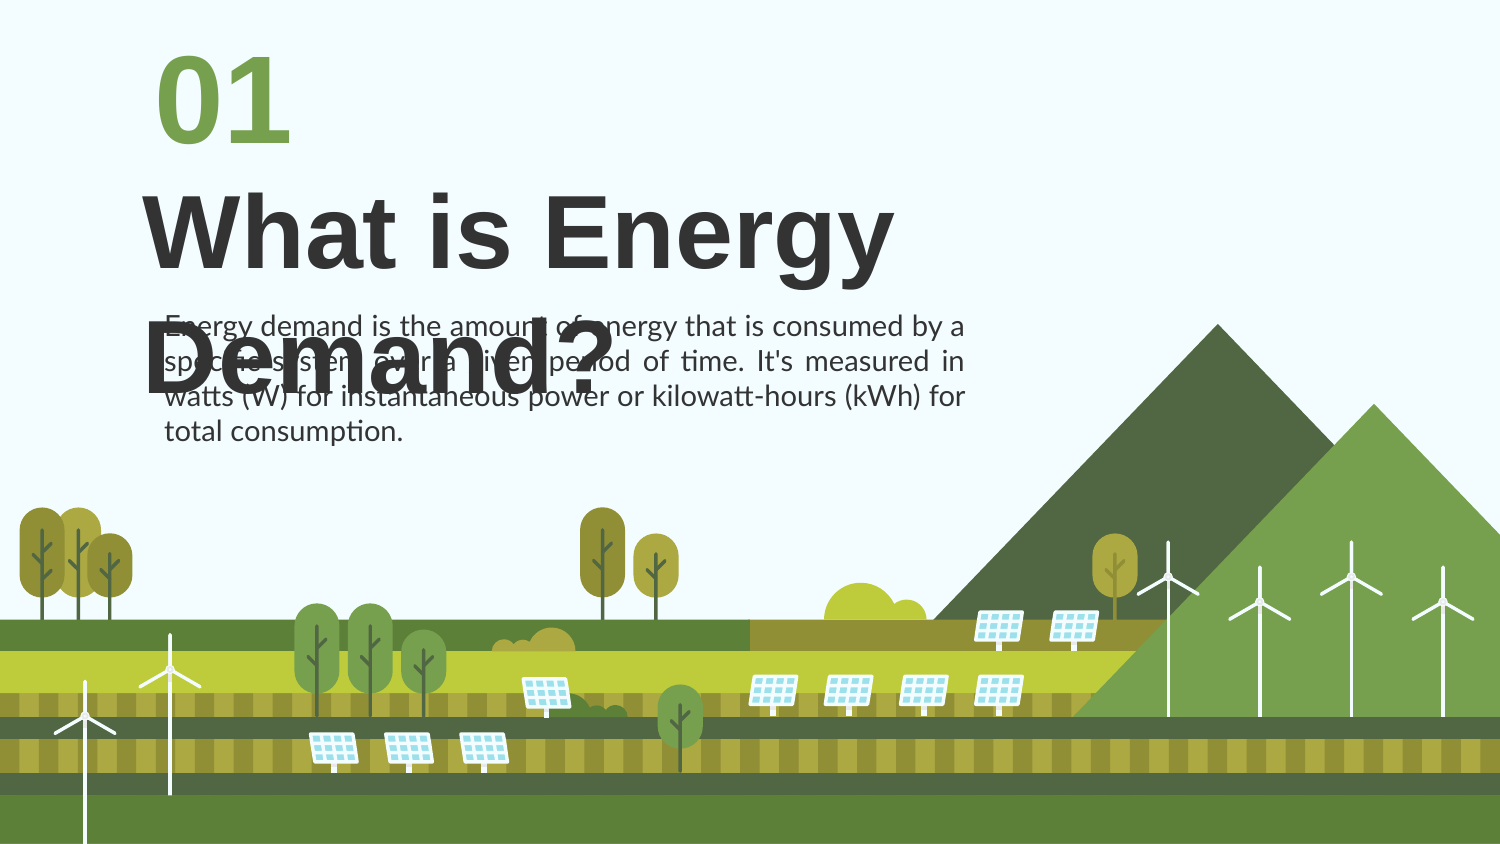

01
# What is Energy Demand?
Energy demand is the amount of energy that is consumed by a specific system over a given period of time. It's measured in watts (W) for instantaneous power or kilowatt-hours (kWh) for total consumption.